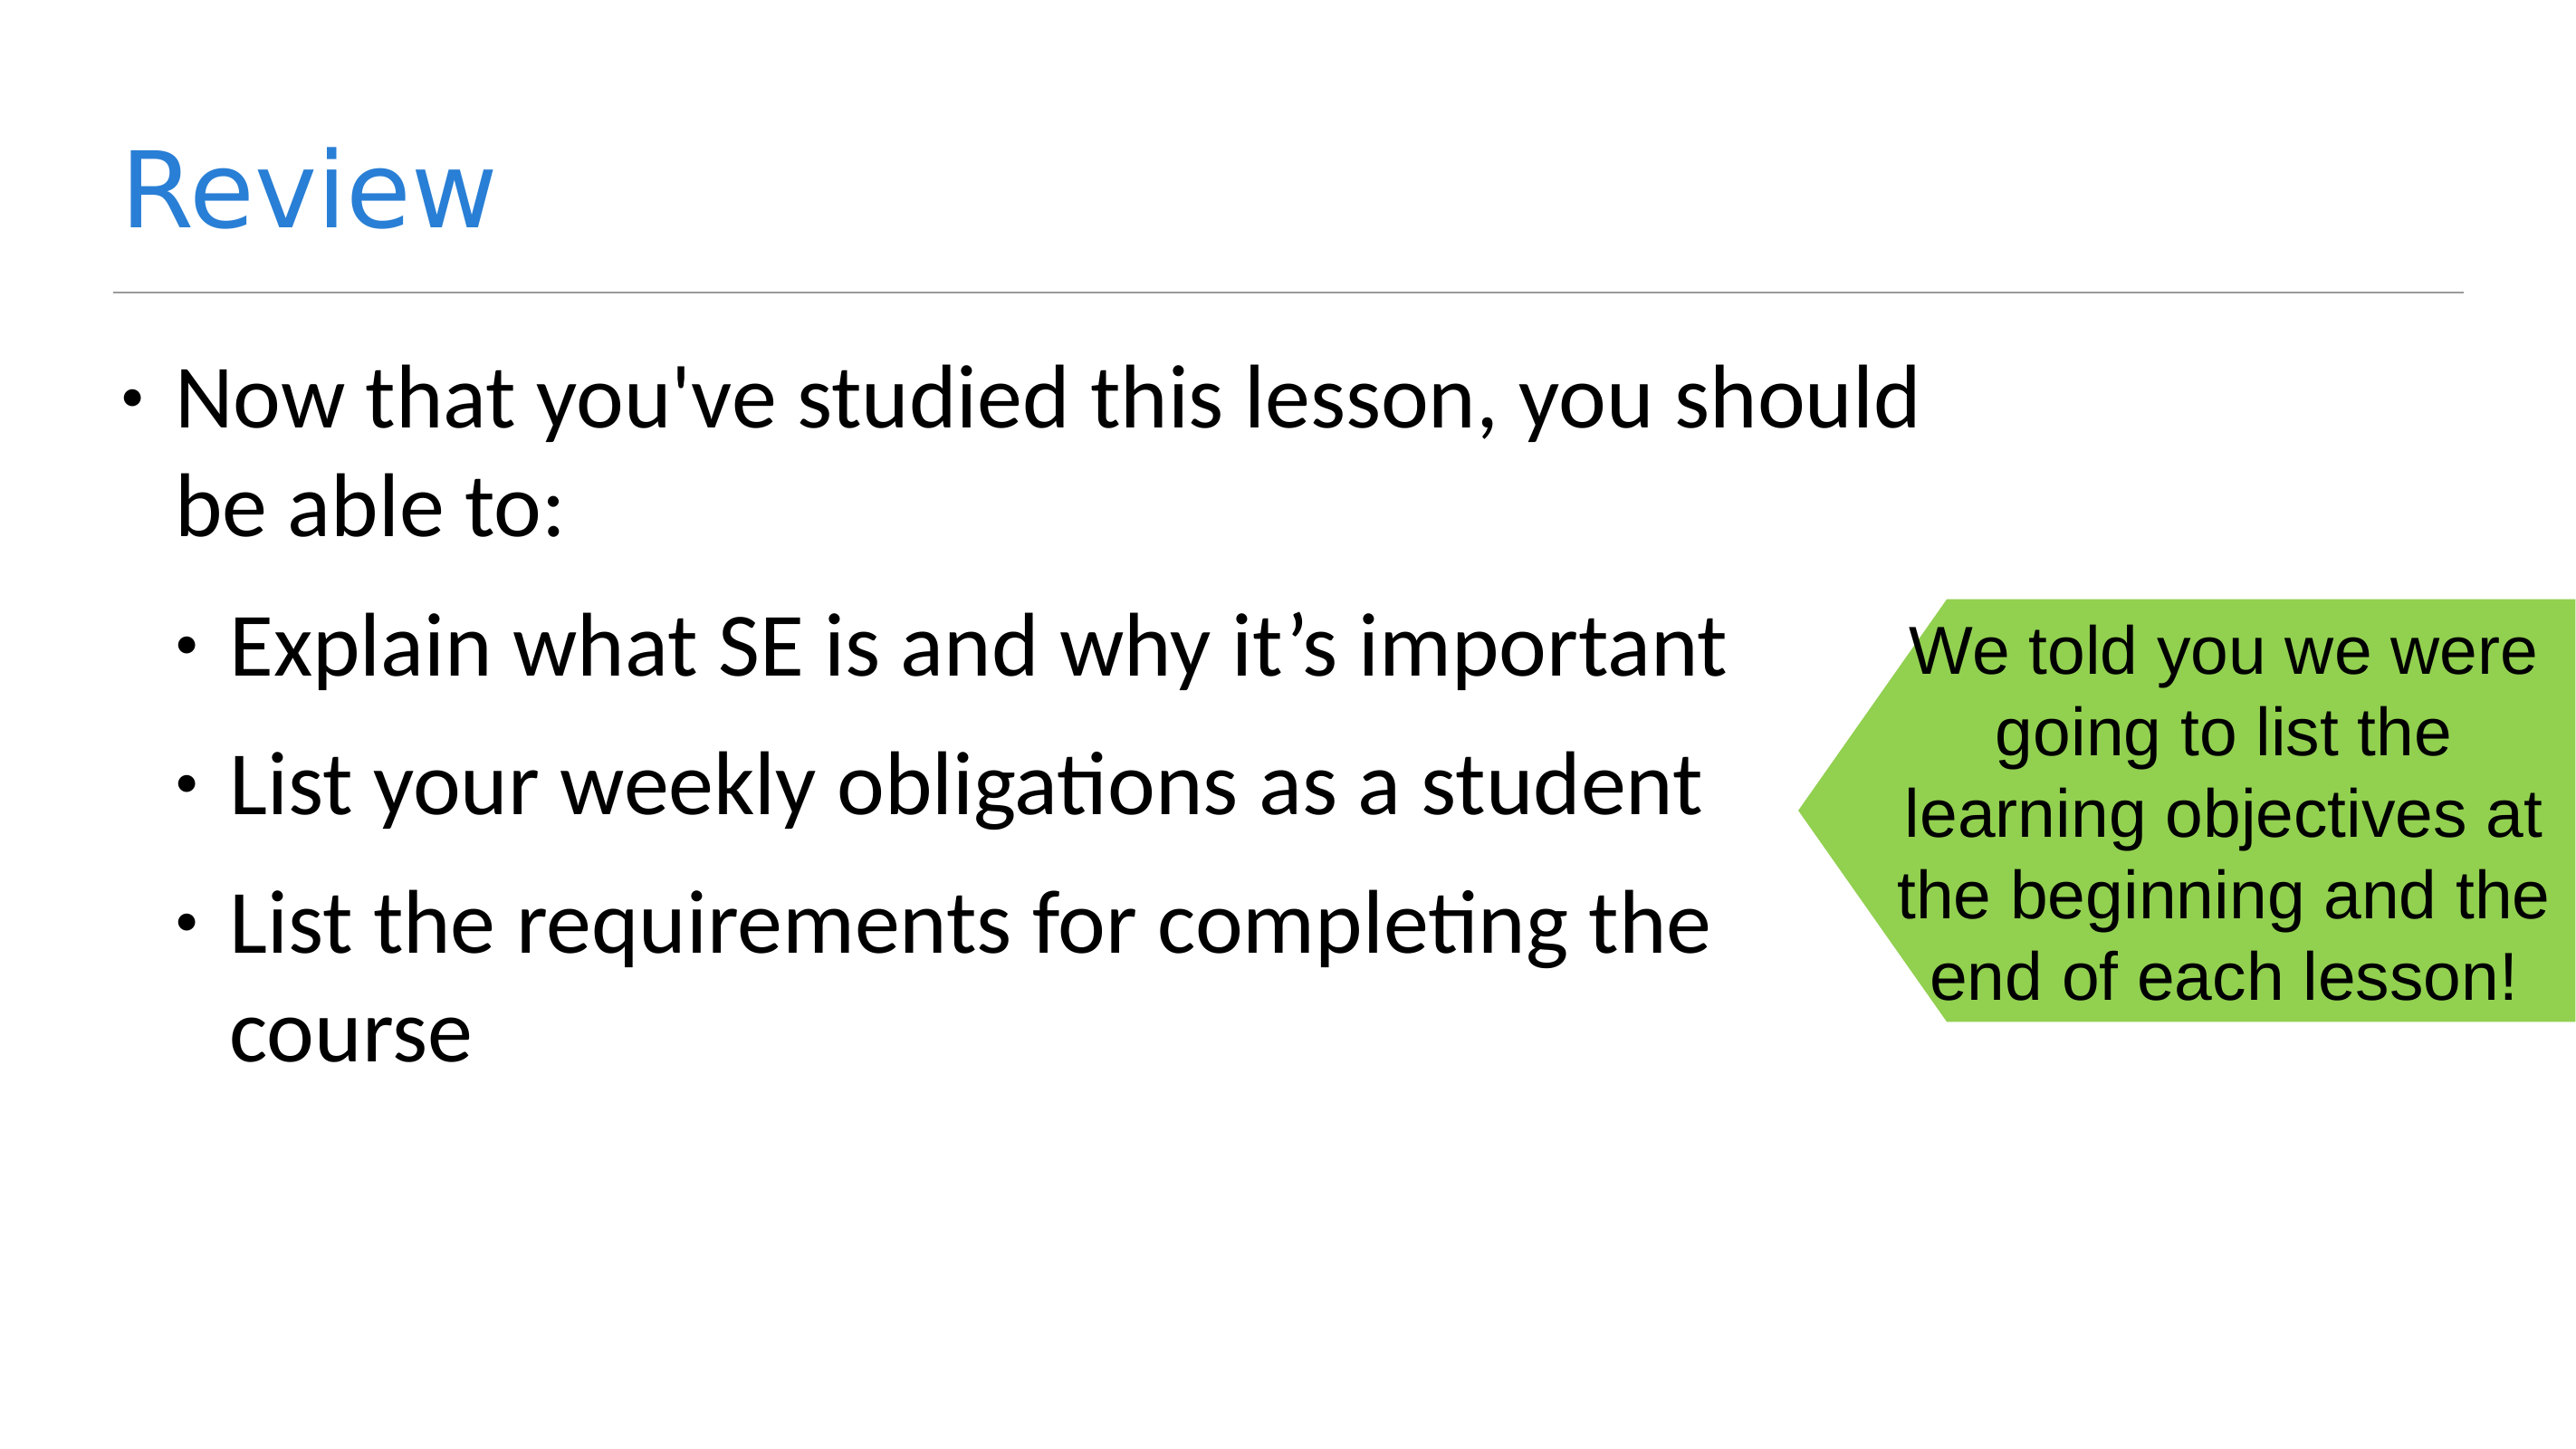

# Review
Now that you've studied this lesson, you should be able to:
Explain what SE is and why it’s important
List your weekly obligations as a student
List the requirements for completing the course

We told you we were going to list the learning objectives at the beginning and the end of each lesson!
18